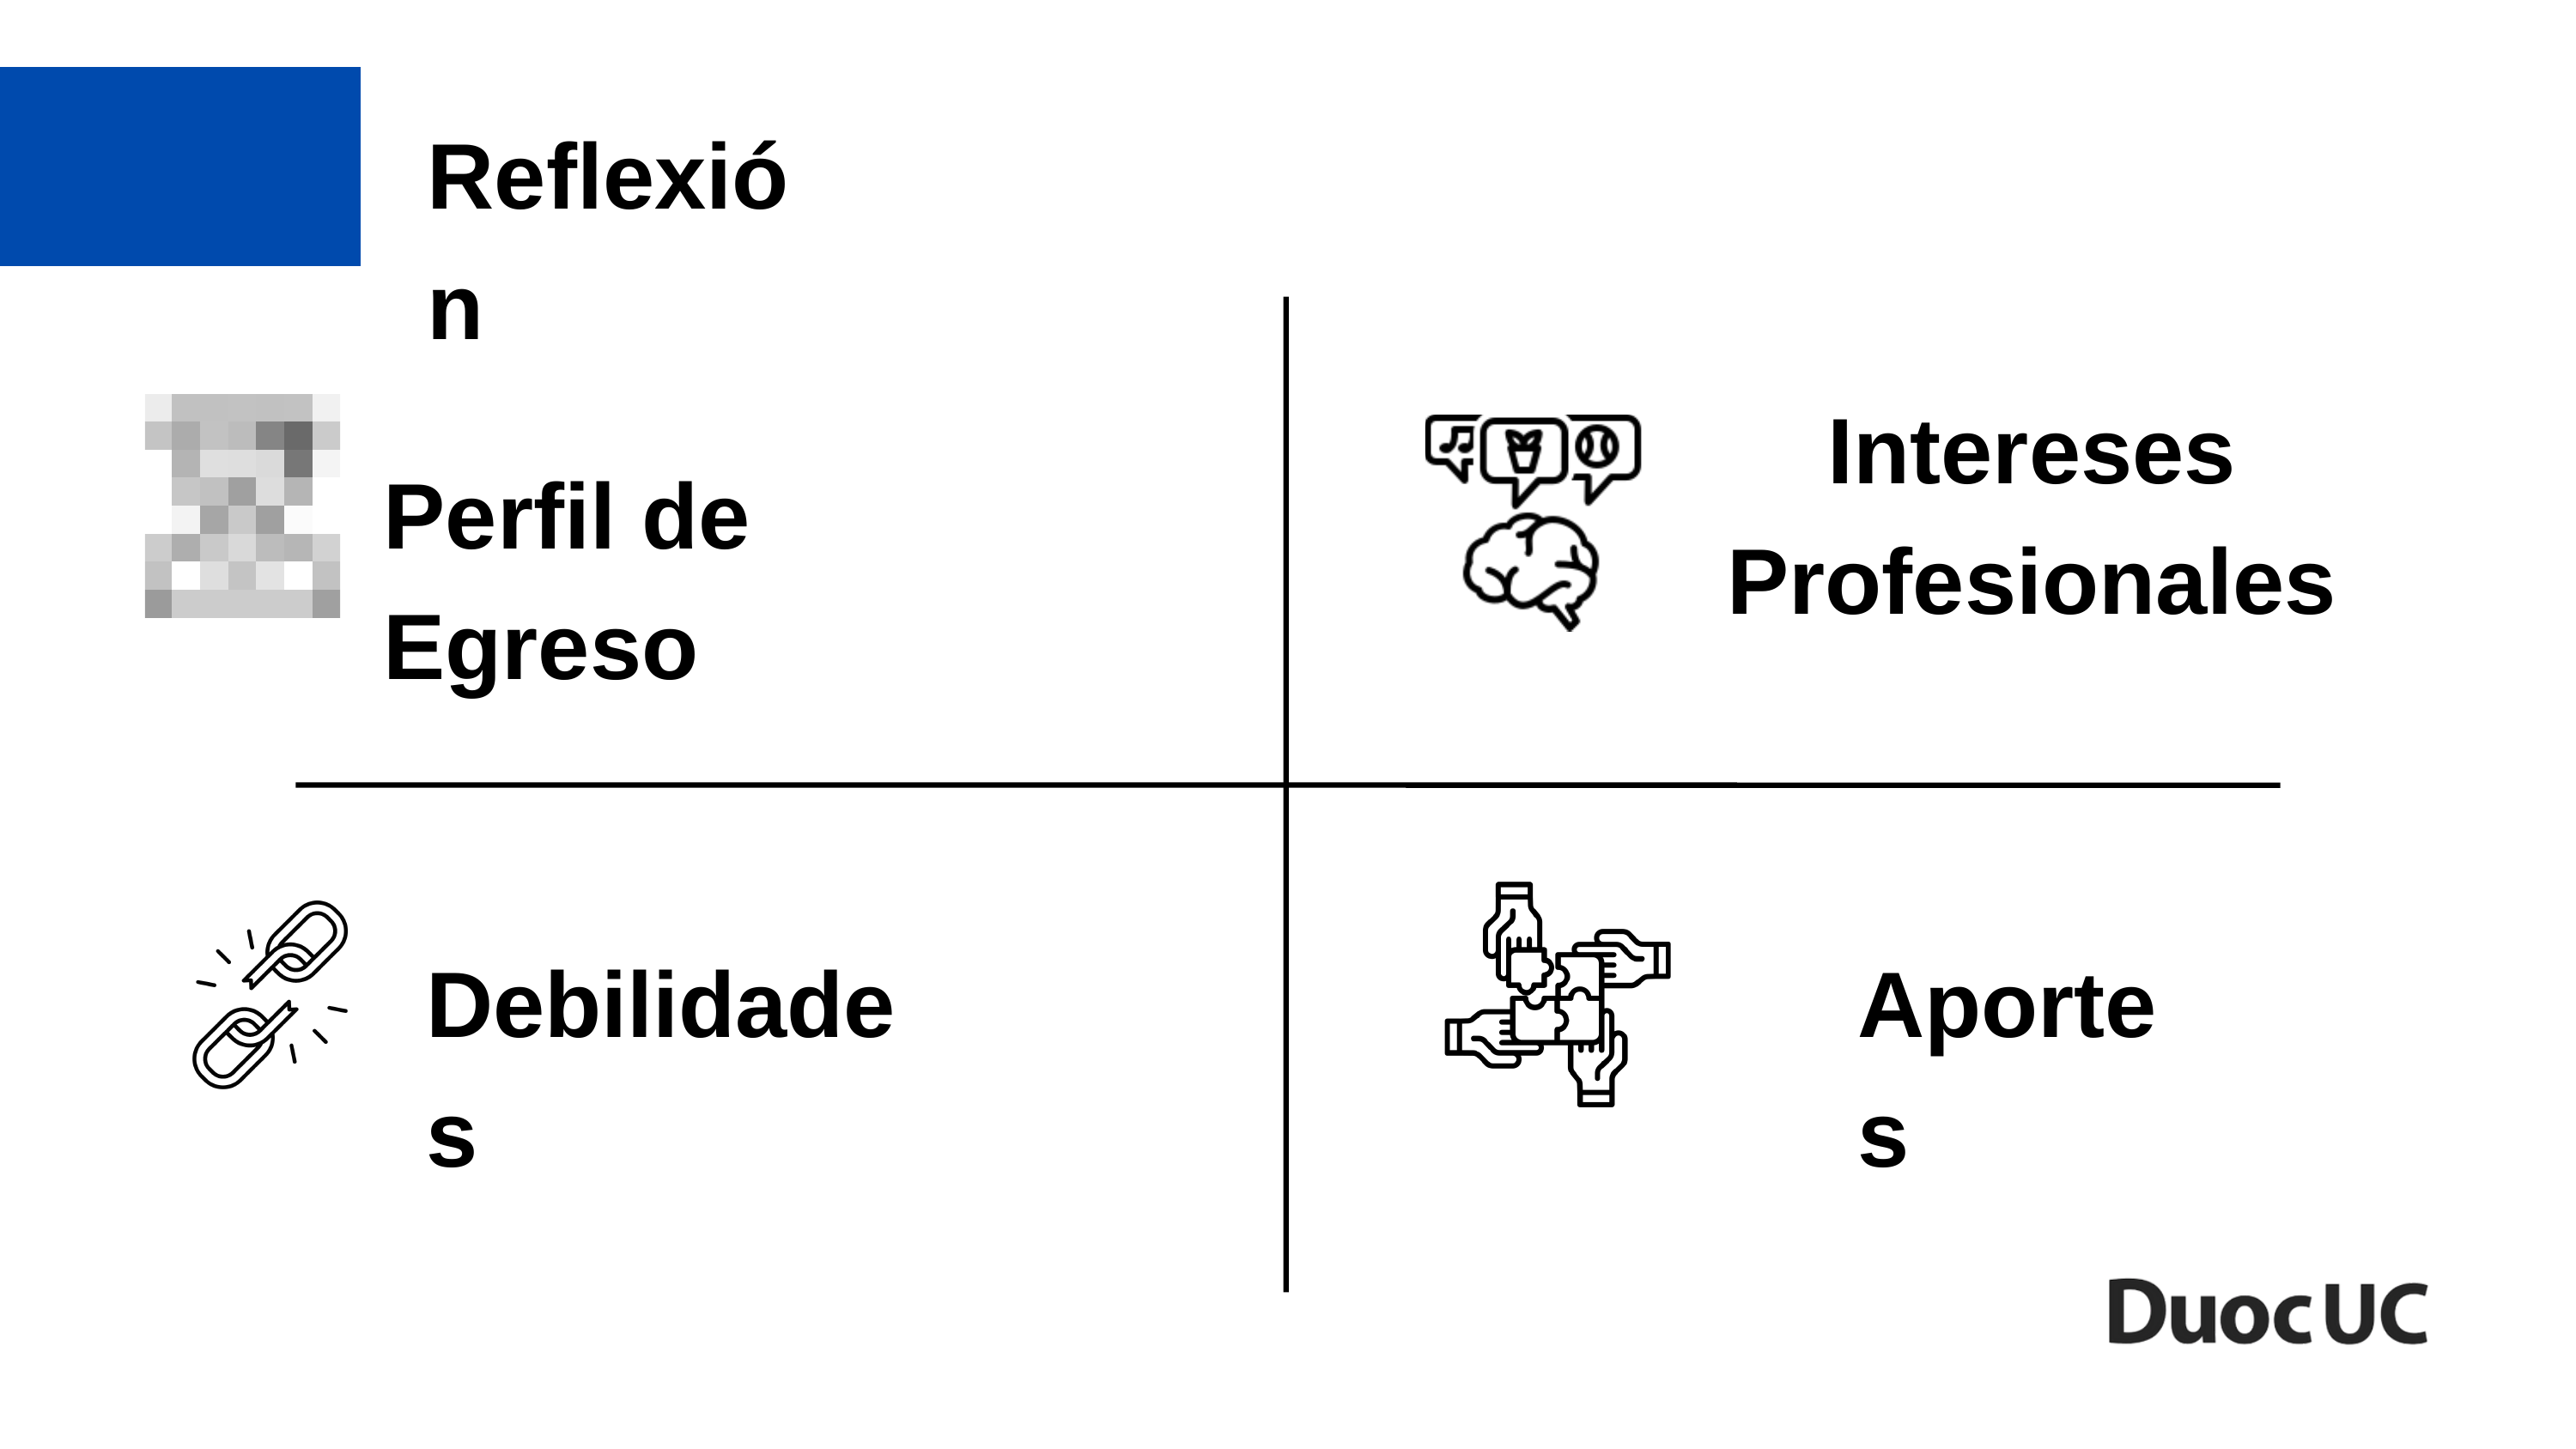

Reflexión

Intereses Profesionales

Perfil de Egreso

Debilidades
Aportes